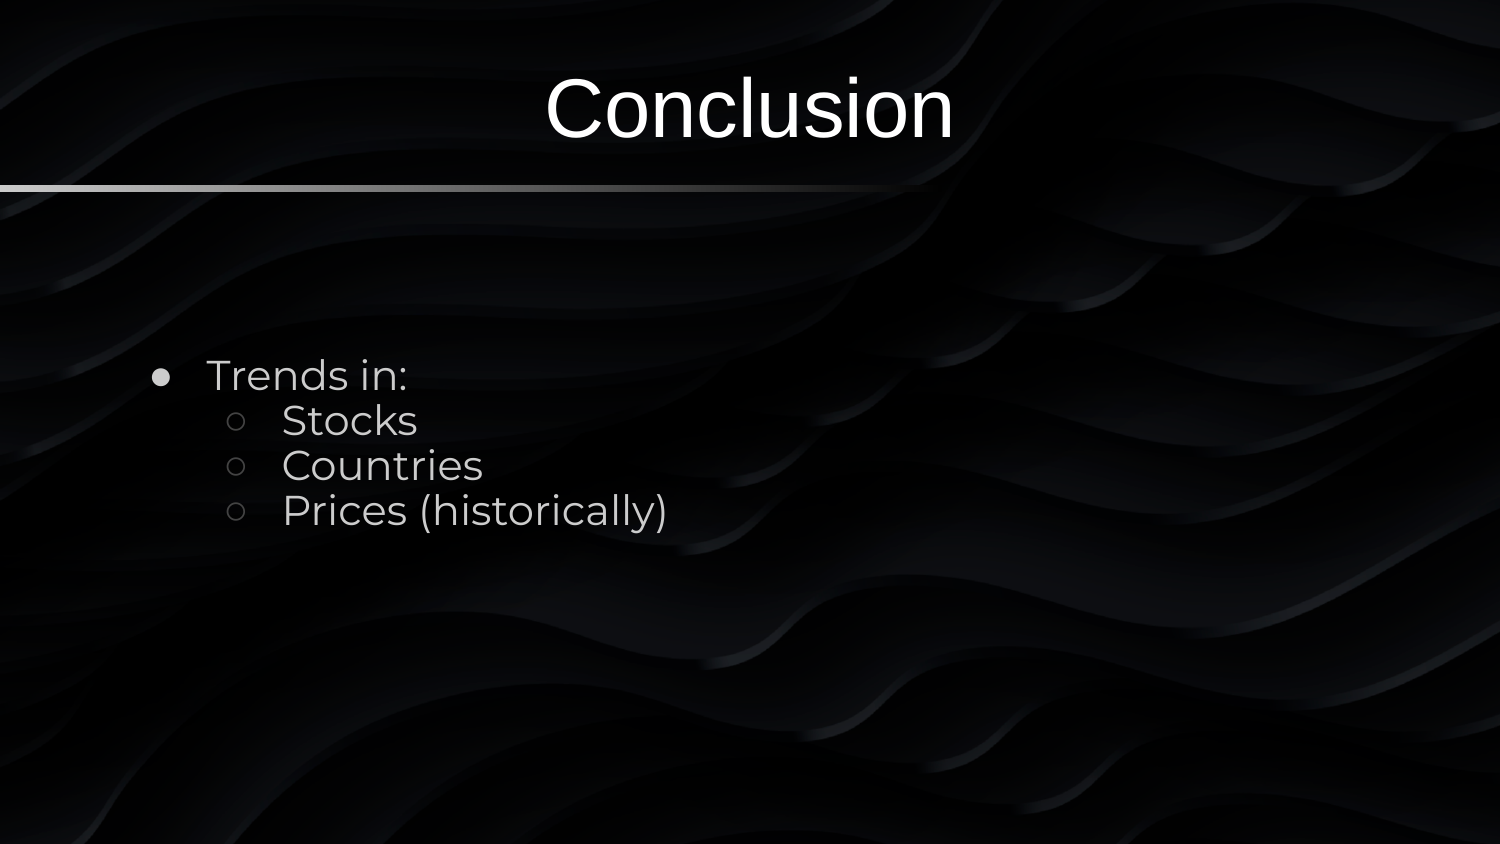

# Conclusion
Trends in:
Stocks
Countries
Prices (historically)